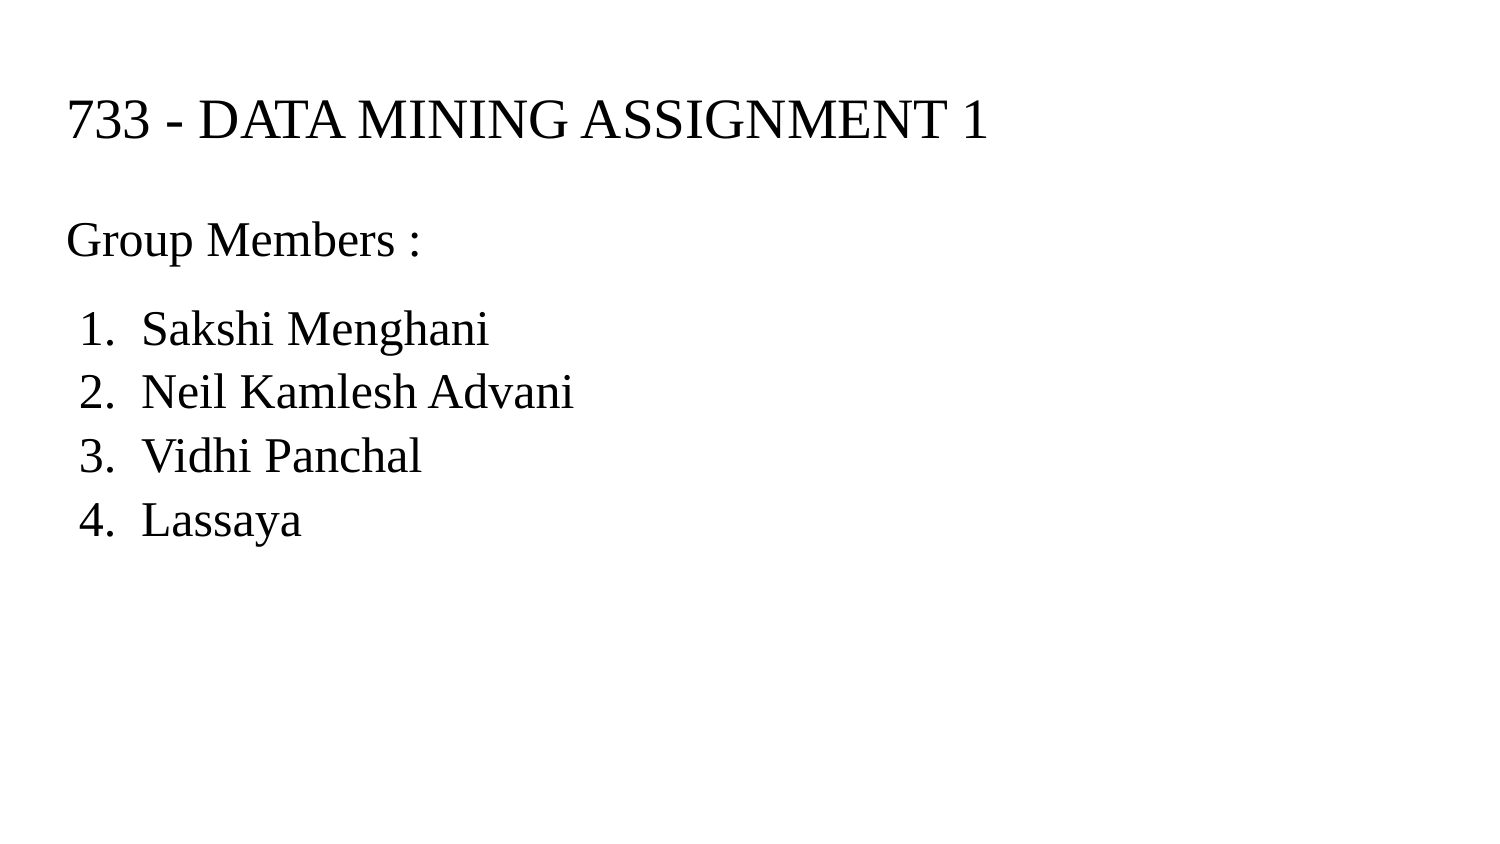

# 733 - DATA MINING ASSIGNMENT 1
Group Members :
Sakshi Menghani
Neil Kamlesh Advani
Vidhi Panchal
Lassaya